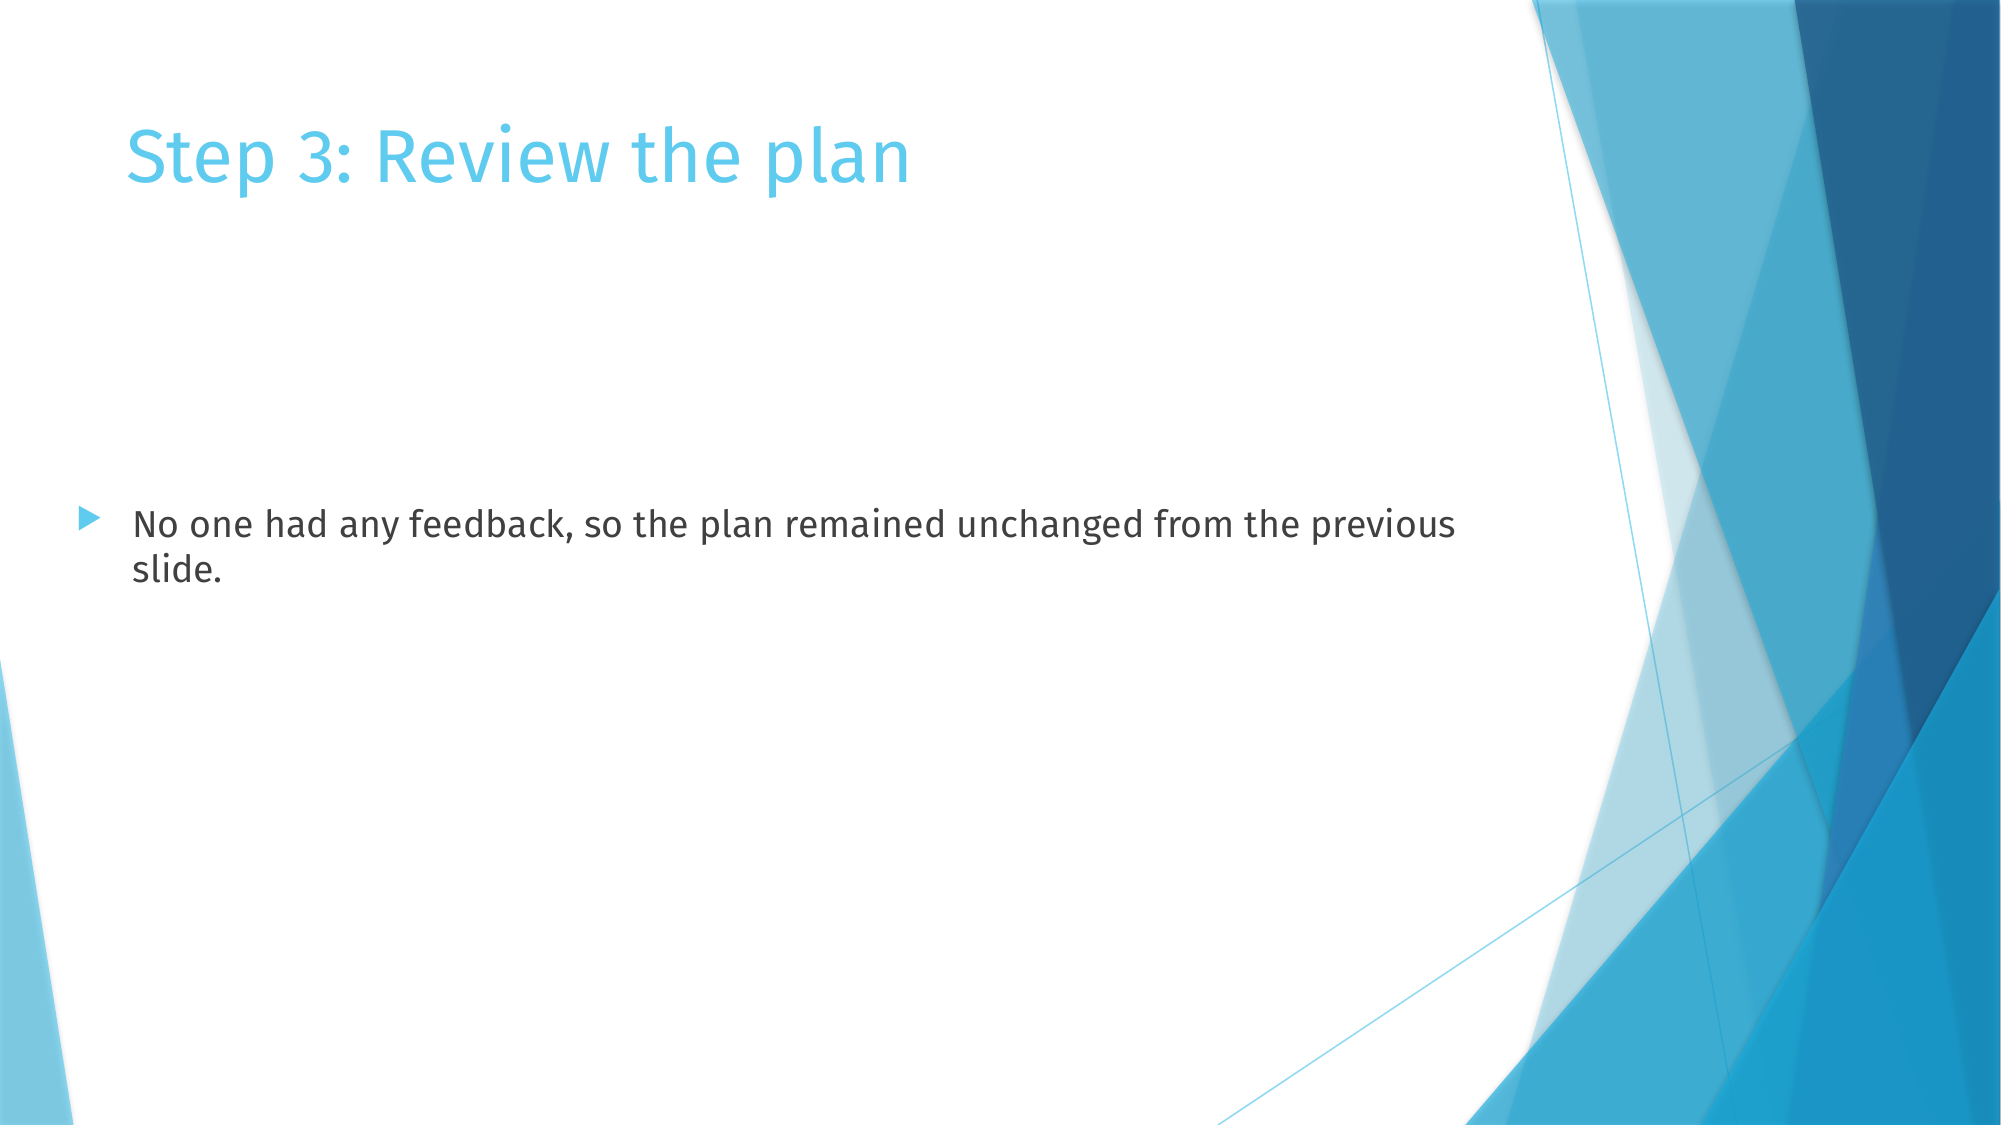

# Step 3: Review the plan
No one had any feedback, so the plan remained unchanged from the previous slide.